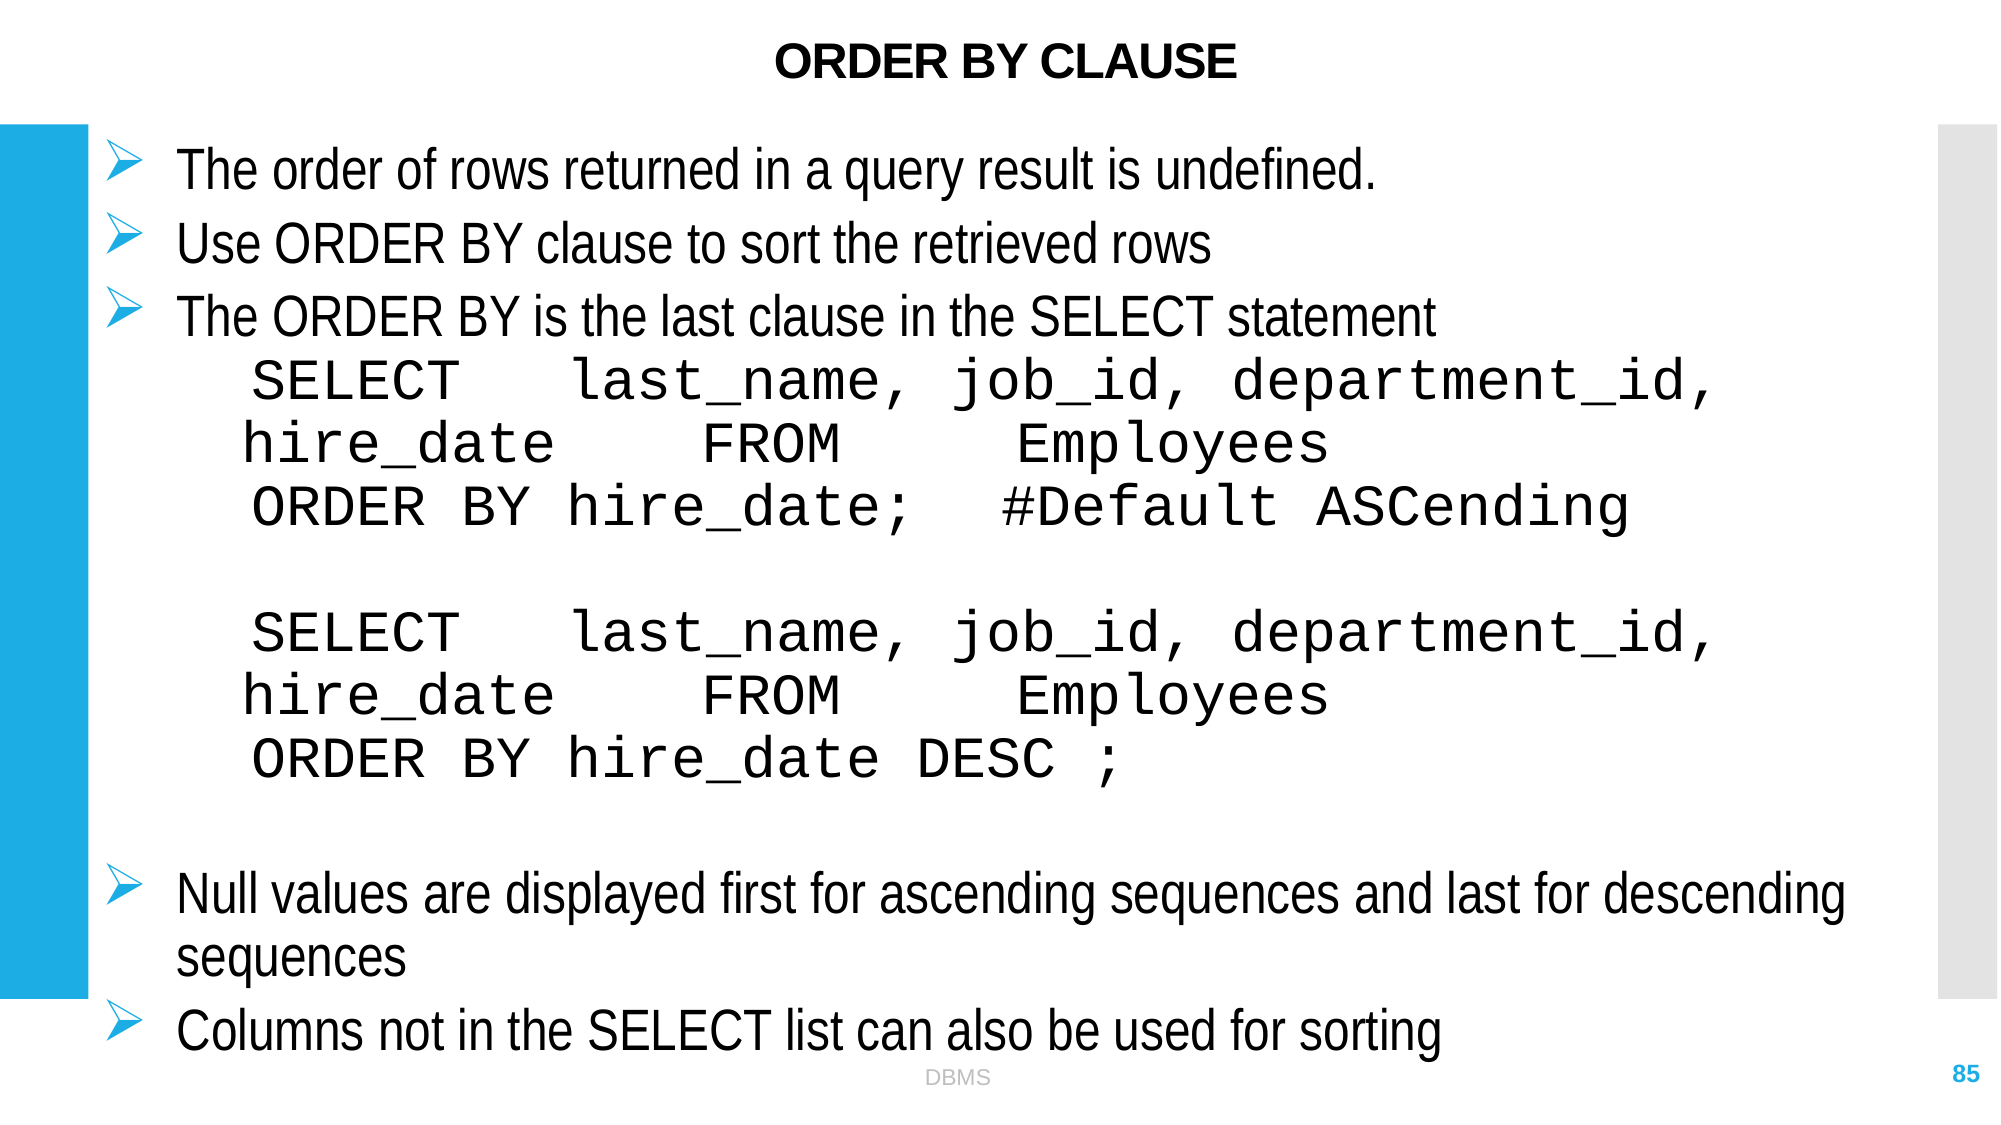

# ORDER BY CLAUSE
The order of rows returned in a query result is undefined.
Use ORDER BY clause to sort the retrieved rows
The ORDER BY is the last clause in the SELECT statement
	SELECT   last_name, job_id, department_id,
    hire_date 	FROM     Employees
	ORDER BY hire_date;	#Default ASCending

	SELECT   last_name, job_id, department_id,
    hire_date 	FROM     Employees
	ORDER BY hire_date DESC ;

Null values are displayed first for ascending sequences and last for descending sequences
Columns not in the SELECT list can also be used for sorting
85
DBMS